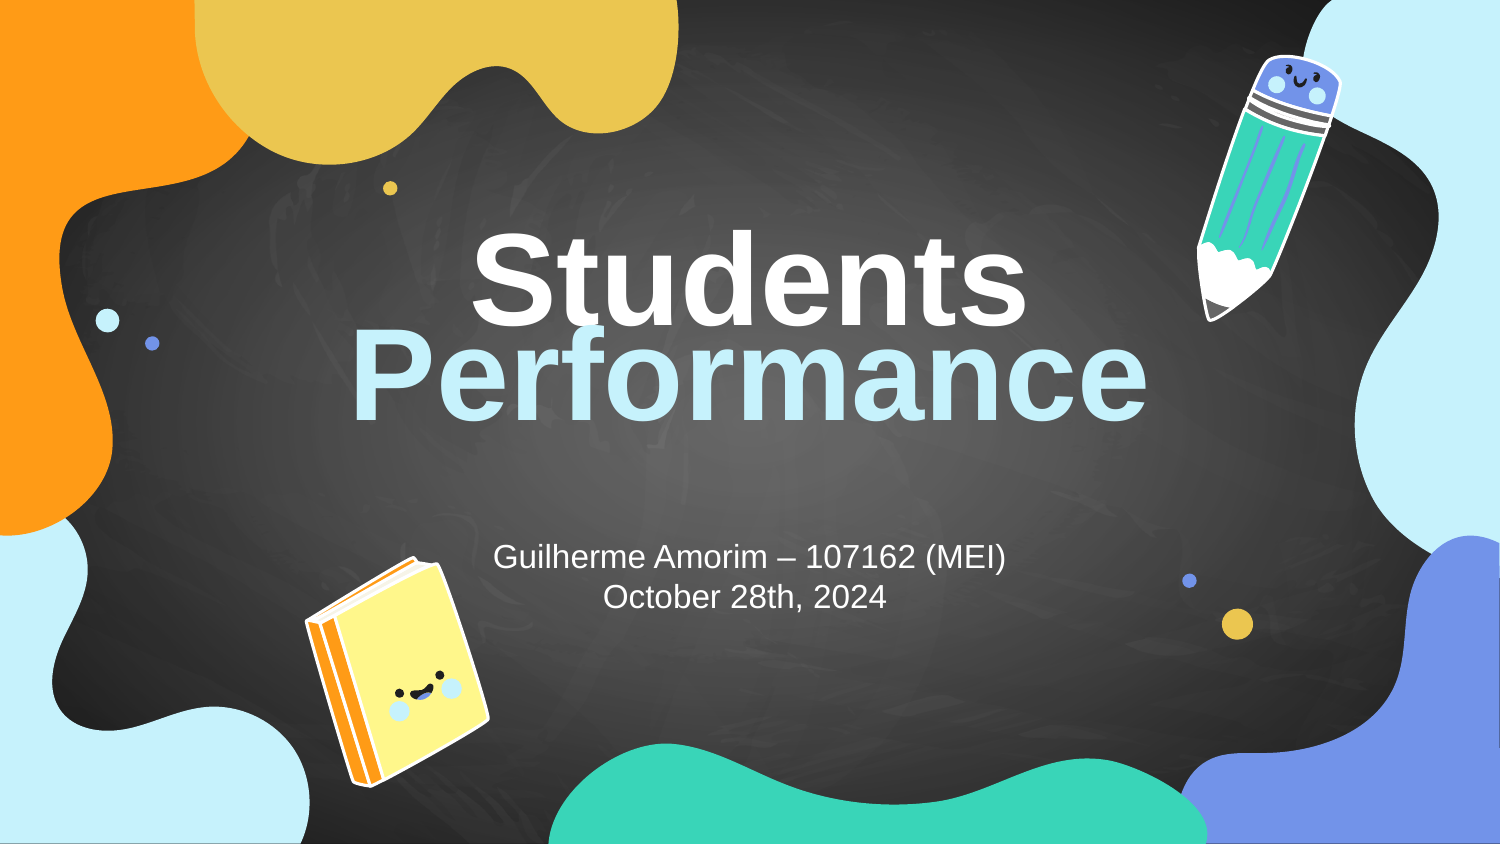

# Students Performance
Guilherme Amorim – 107162 (MEI)
October 28th, 2024